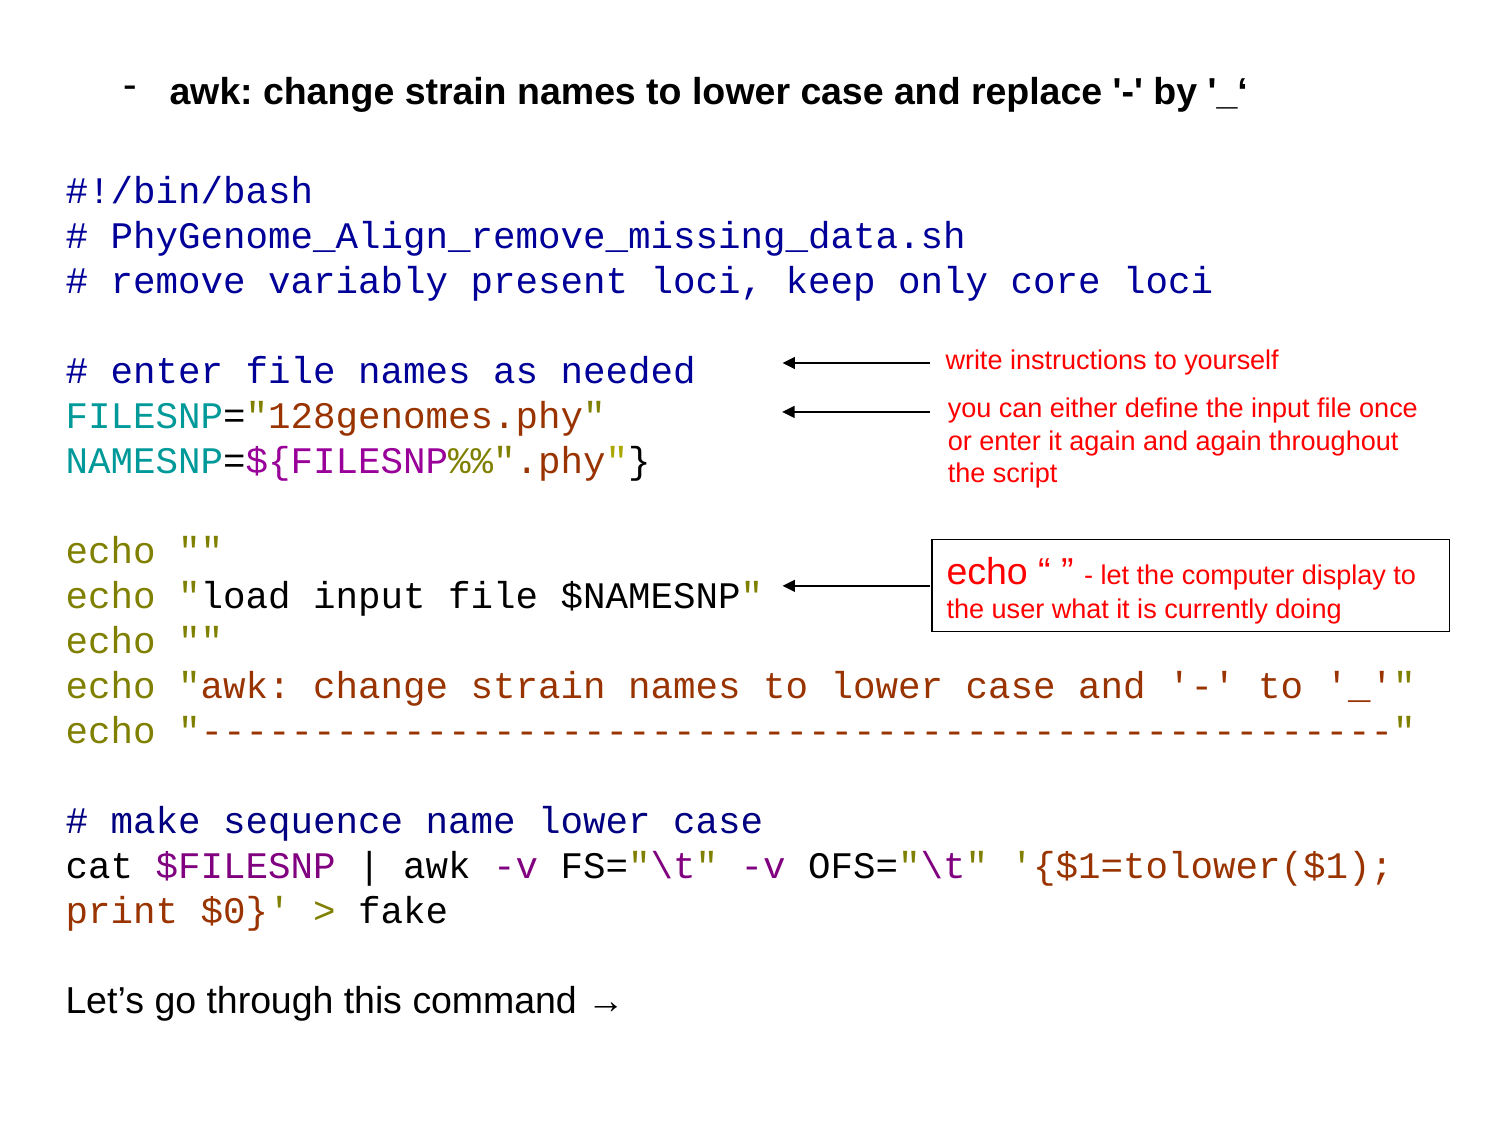

awk: change strain names to lower case and replace '-' by '_‘
#!/bin/bash
# PhyGenome_Align_remove_missing_data.sh
# remove variably present loci, keep only core loci

# enter file names as needed
FILESNP="128genomes.phy"
NAMESNP=${FILESNP%%".phy"}

echo ""
echo "load input file $NAMESNP"
echo ""
echo "awk: change strain names to lower case and '-' to '_'"
echo "-----------------------------------------------------"

# make sequence name lower case
cat $FILESNP | awk -v FS="\t" -v OFS="\t" '{$1=tolower($1); print $0}' > fake

Let’s go through this command →
write instructions to yourself
you can either define the input file once or enter it again and again throughout the script
echo “ ” - let the computer display to the user what it is currently doing